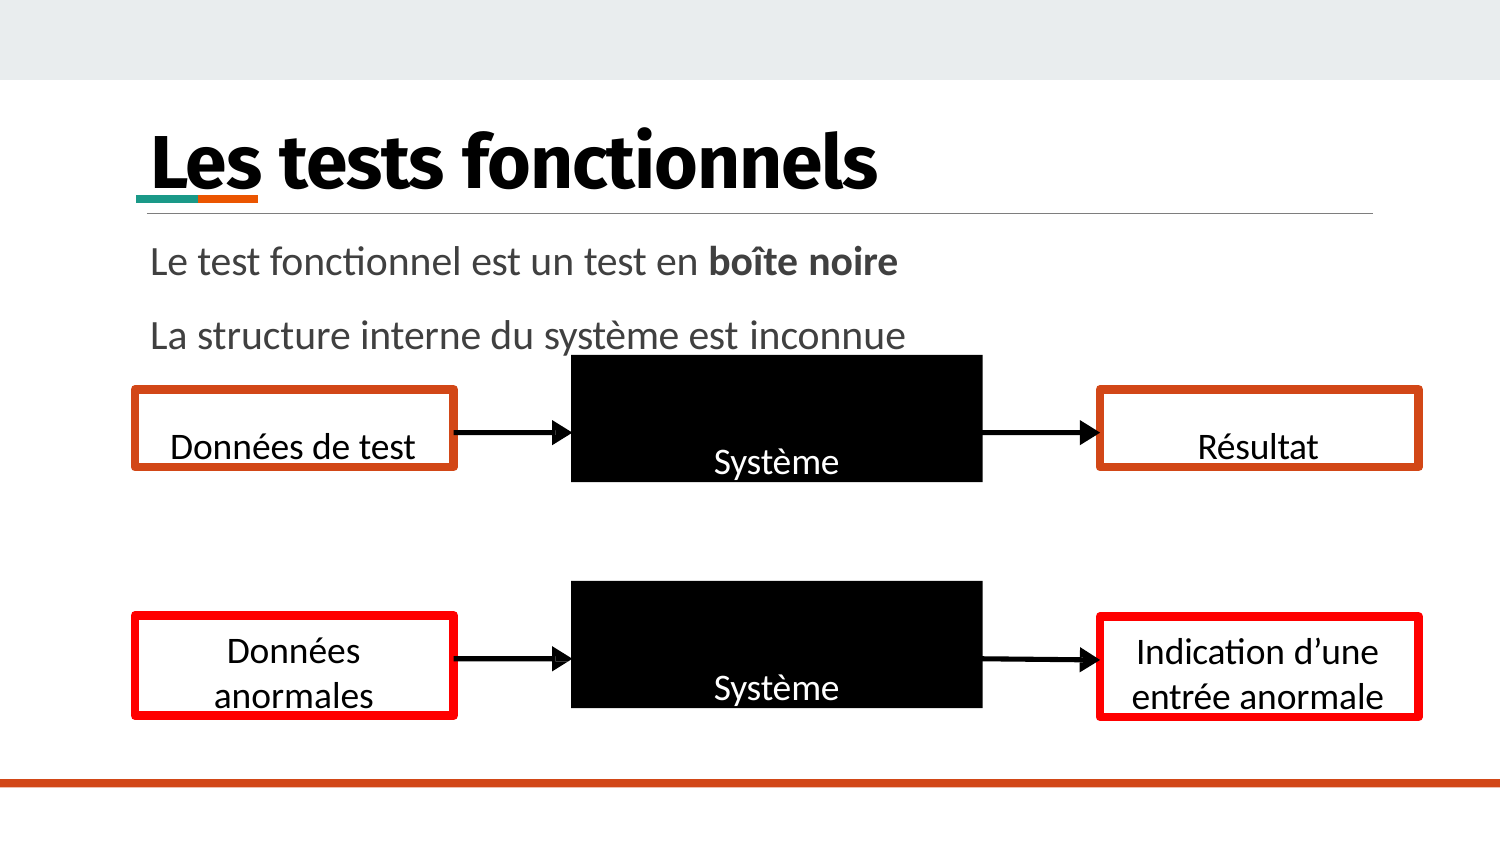

# Les tests fonctionnels
Le test fonctionnel est un test en boîte noire
La structure interne du système est inconnue

Système
Données de test
Résultat

Système
Données
anormales
Indication d’une
entrée anormale